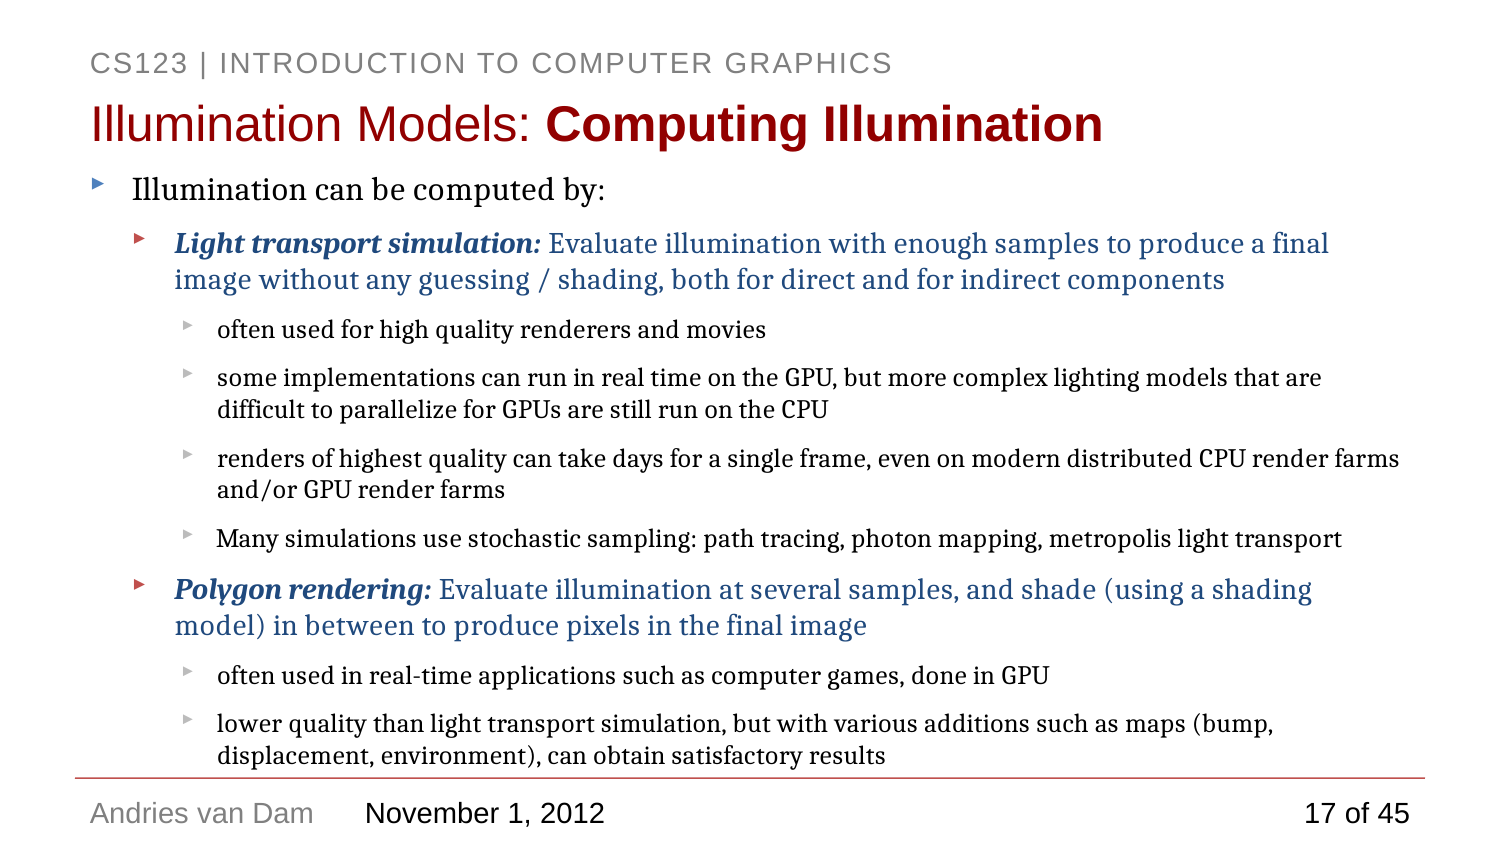

# Illumination Models: Computing Illumination
Illumination can be computed by:
Light transport simulation: Evaluate illumination with enough samples to produce a final image without any guessing / shading, both for direct and for indirect components
often used for high quality renderers and movies
some implementations can run in real time on the GPU, but more complex lighting models that are difficult to parallelize for GPUs are still run on the CPU
renders of highest quality can take days for a single frame, even on modern distributed CPU render farms and/or GPU render farms
Many simulations use stochastic sampling: path tracing, photon mapping, metropolis light transport
Polygon rendering: Evaluate illumination at several samples, and shade (using a shading model) in between to produce pixels in the final image
often used in real-time applications such as computer games, done in GPU
lower quality than light transport simulation, but with various additions such as maps (bump, displacement, environment), can obtain satisfactory results
17 of 45
November 1, 2012